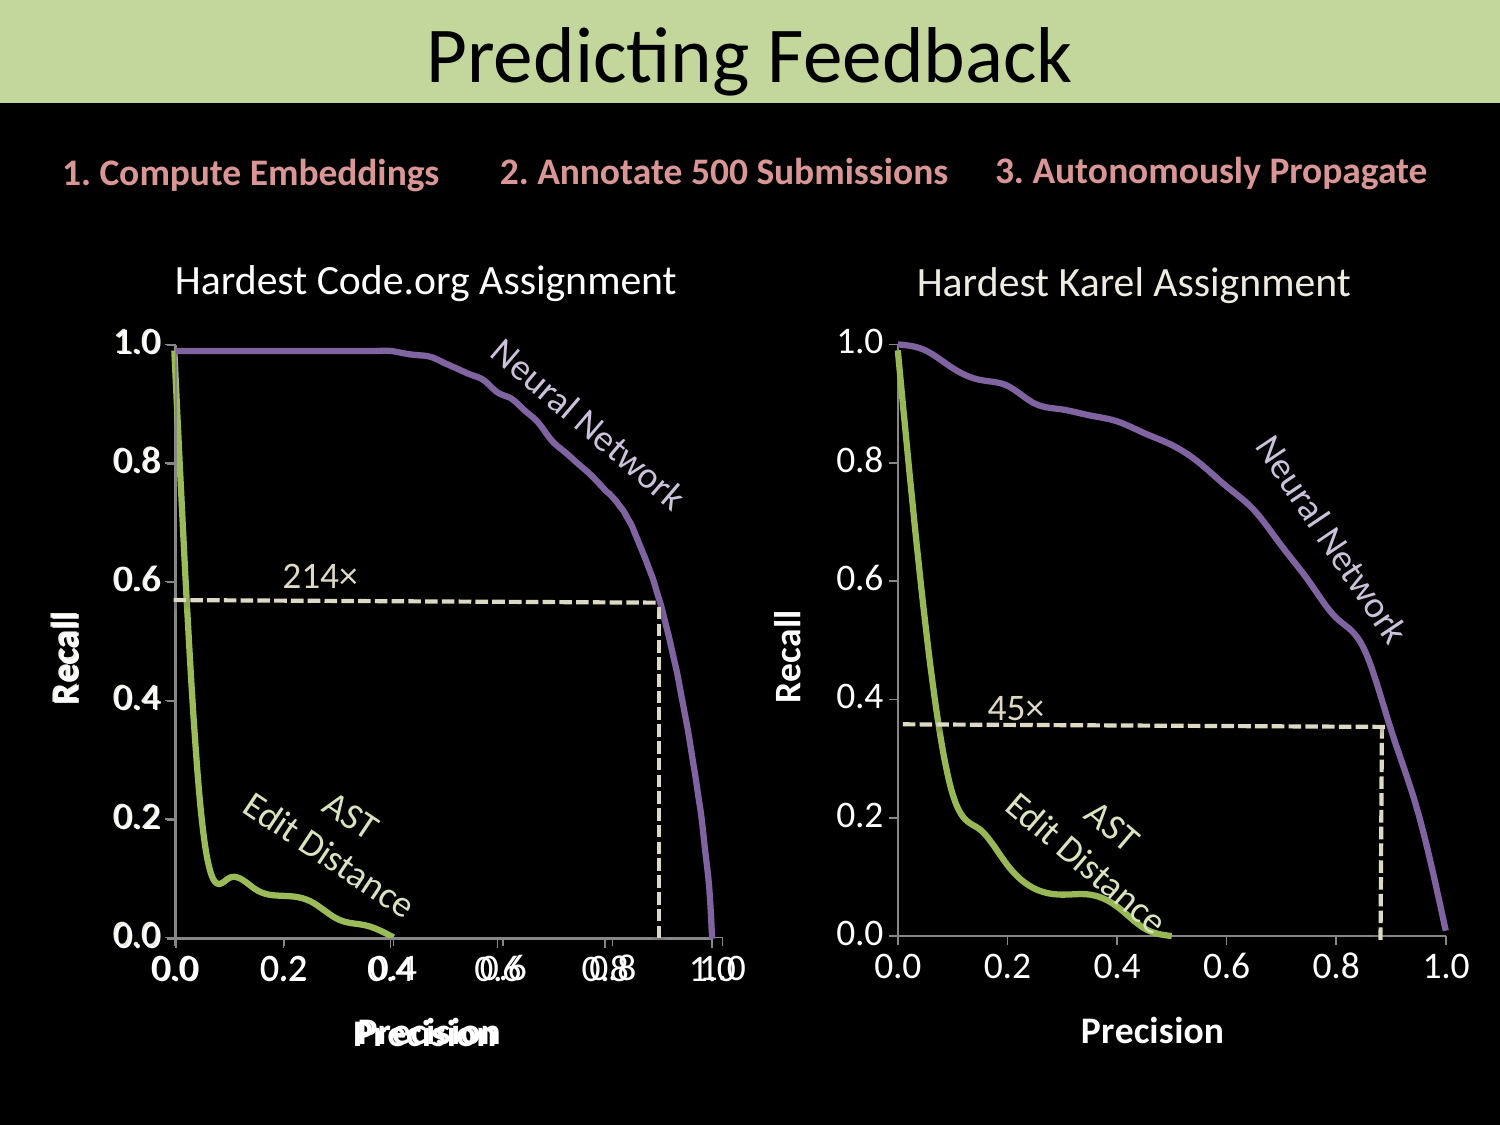

Predicting Feedback
3. Autonomously Propagate
2. Annotate 500 Submissions
1. Compute Embeddings
Hardest Code.org Assignment
Hardest Karel Assignment

### Chart

| Category | Encoding |  |
|---|---|---|

### Chart

| Category | KNN Edit Distance |
|---|---|

### Chart

| Category |  |
|---|---|
Neural Network
Neural Network
214×
45×
AST
Edit Distance
AST
Edit Distance